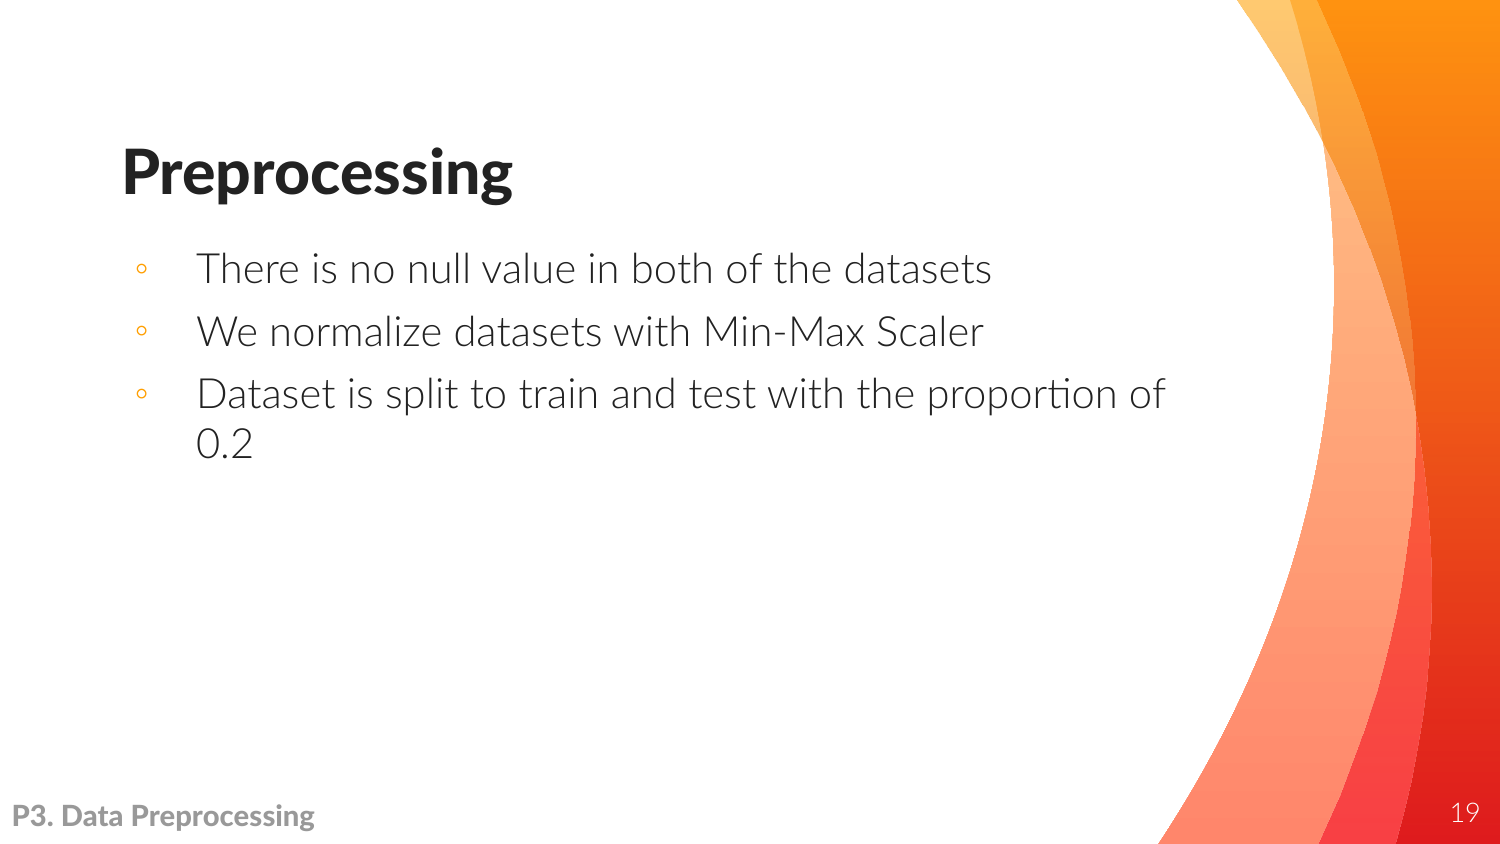

# Preprocessing
There is no null value in both of the datasets
We normalize datasets with Min-Max Scaler
Dataset is split to train and test with the proportion of 0.2
P3. Data Preprocessing
19